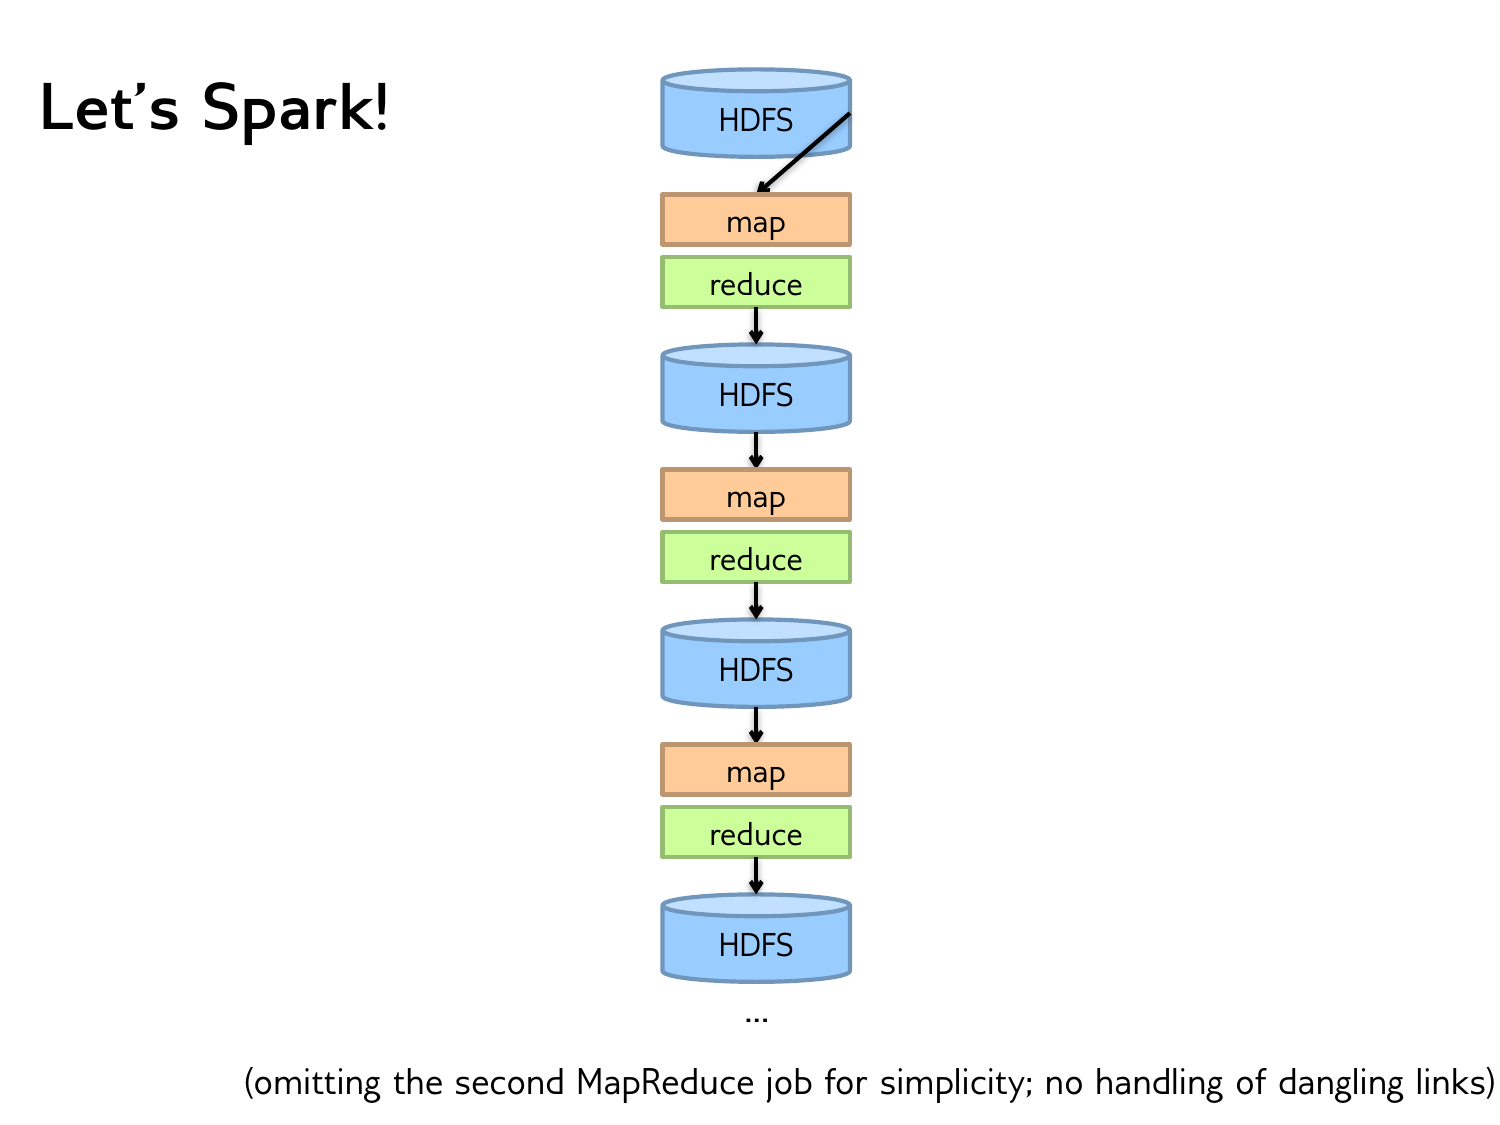

# Let’s Spark!
HDFS
map
reduce
HDFS
map
reduce
HDFS
map
reduce
HDFS
…
(omitting the second MapReduce job for simplicity; no handling of dangling links)